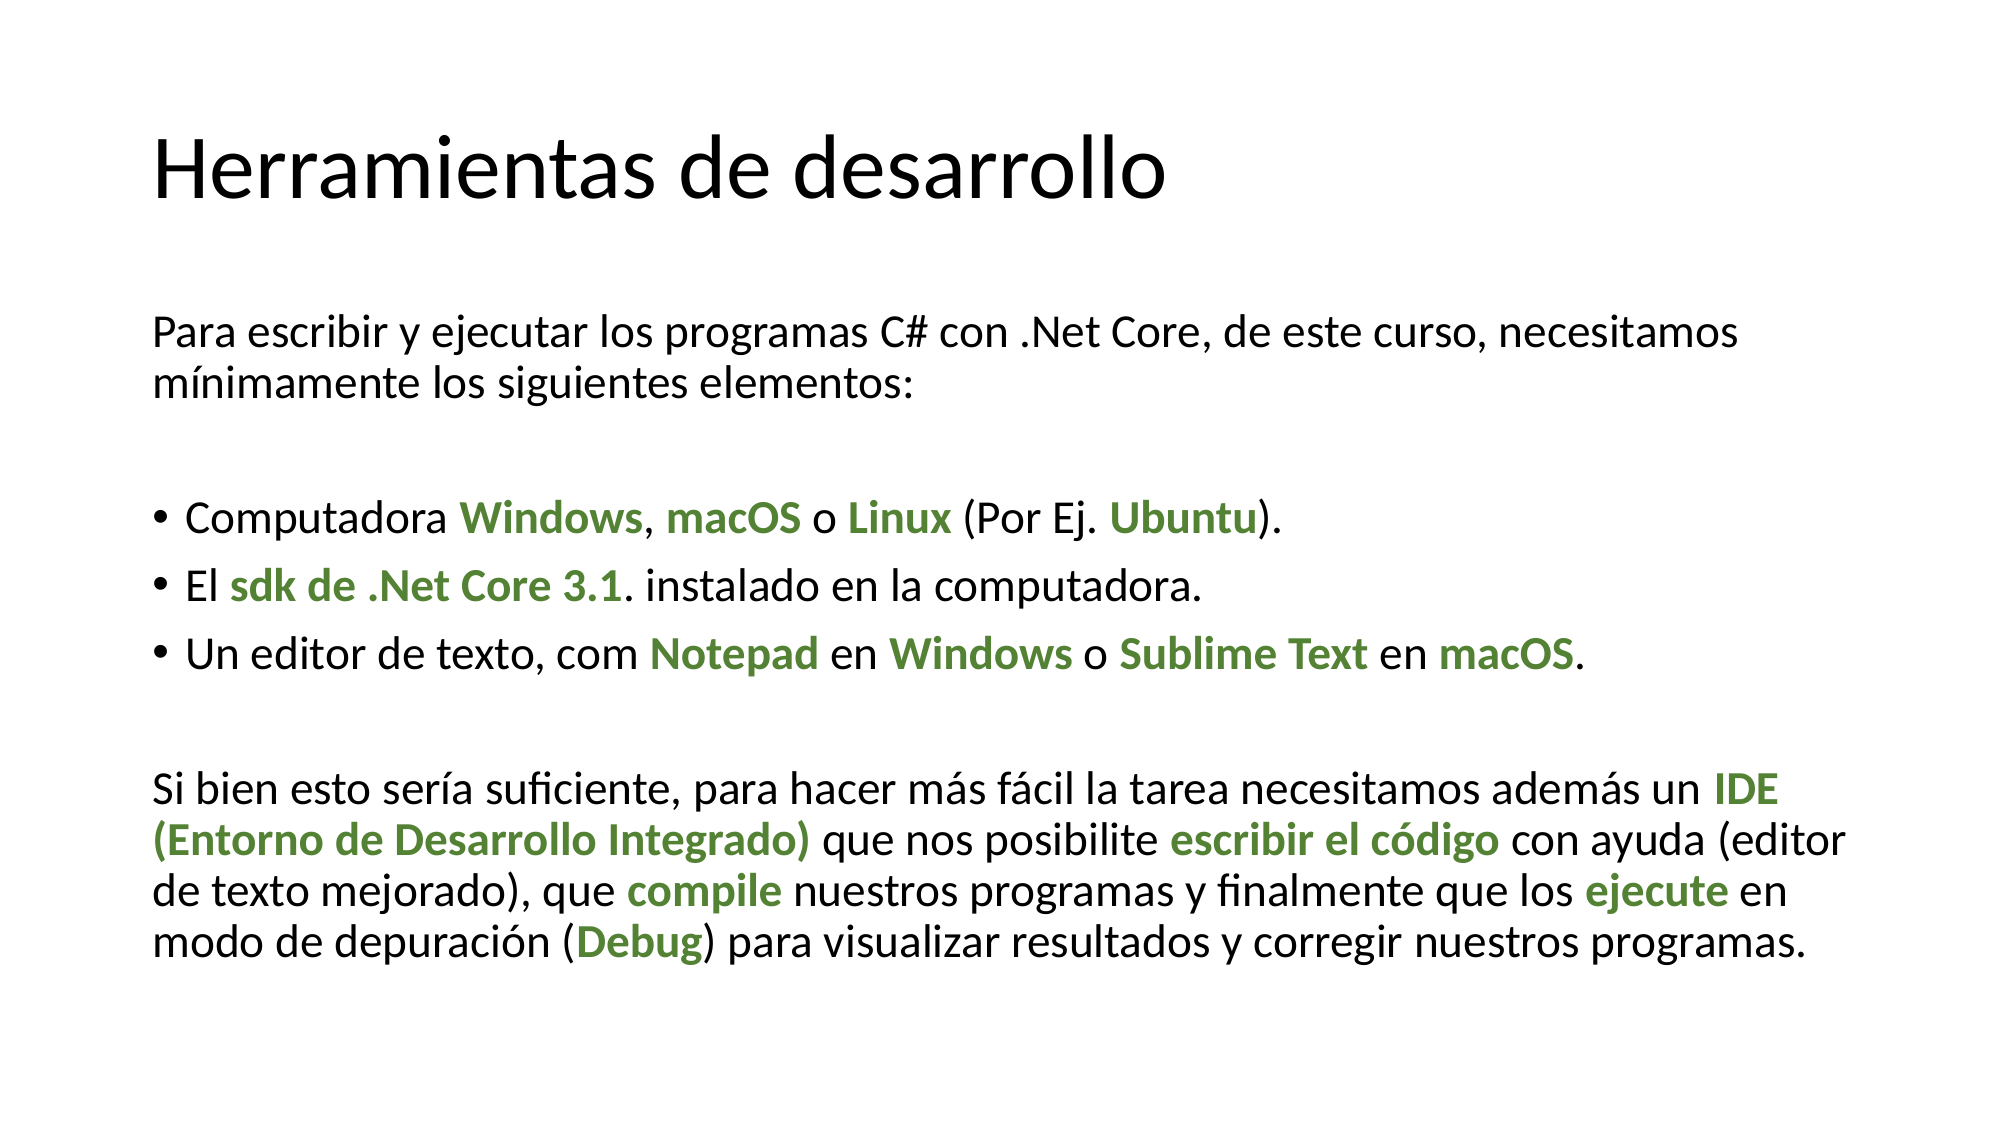

# Herramientas de desarrollo
Para escribir y ejecutar los programas C# con .Net Core, de este curso, necesitamos mínimamente los siguientes elementos:

Computadora Windows, macOS o Linux (Por Ej. Ubuntu).
El sdk de .Net Core 3.1. instalado en la computadora.
Un editor de texto, com Notepad en Windows o Sublime Text en macOS.

Si bien esto sería suficiente, para hacer más fácil la tarea necesitamos además un IDE (Entorno de Desarrollo Integrado) que nos posibilite escribir el código con ayuda (editor de texto mejorado), que compile nuestros programas y finalmente que los ejecute en modo de depuración (Debug) para visualizar resultados y corregir nuestros programas.